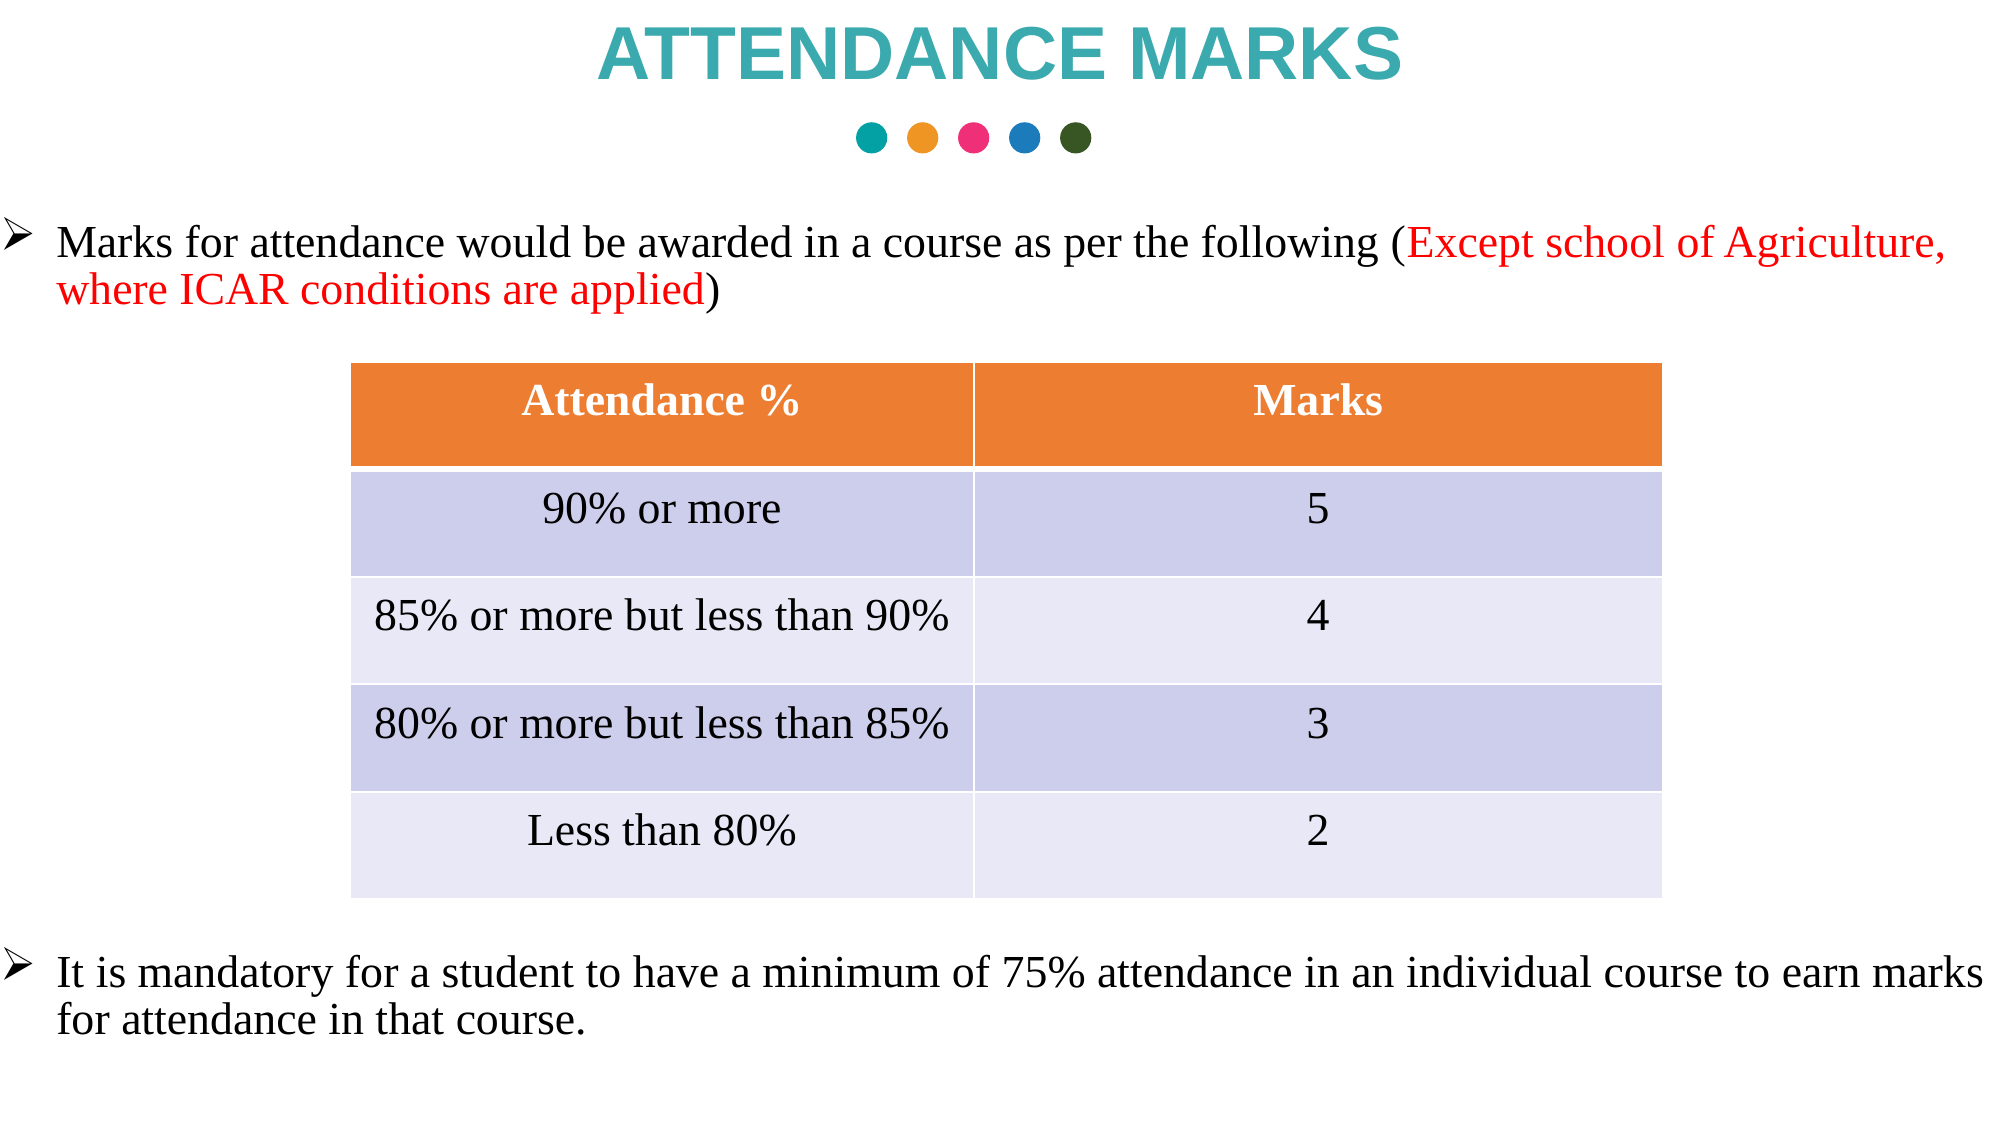

ATTENDANCE MARKS

Marks for attendance would be awarded in a course as per the following (Except school of Agriculture, where ICAR conditions are applied)

It is mandatory for a student to have a minimum of 75% attendance in an individual course to earn marks for attendance in that course.

Attendance %
Marks
90% or more
5
85% or more but less than 90%
4
80% or more but less than 85%
3
Less than 80%
2